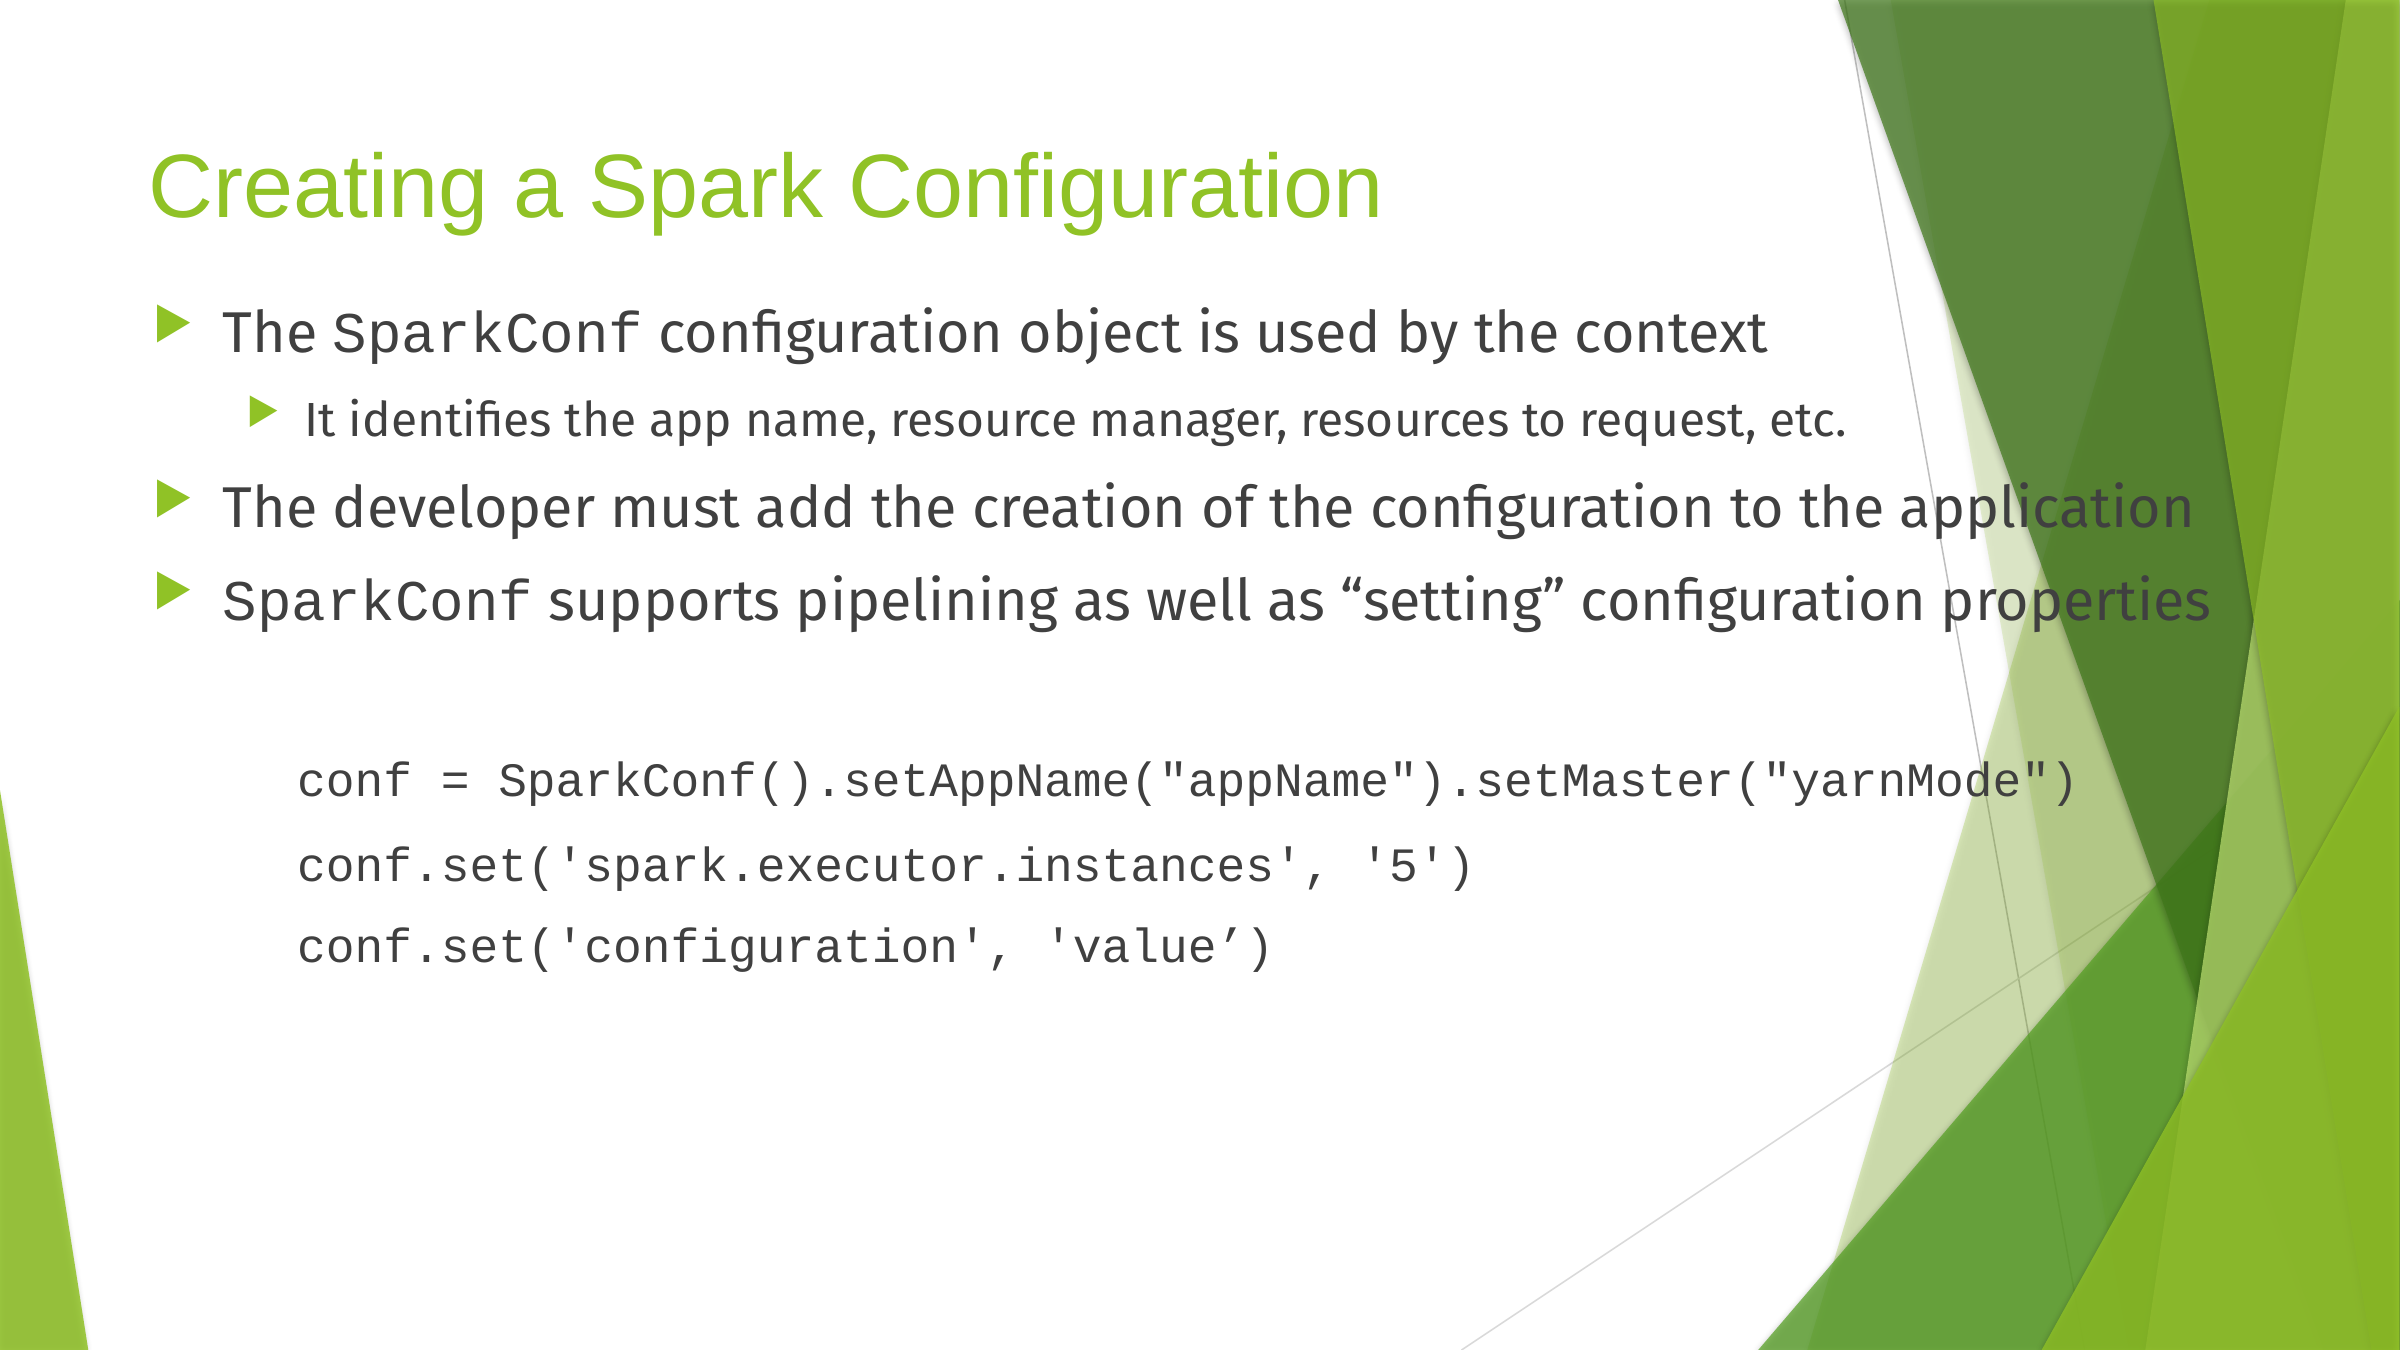

# Creating a Spark Configuration
The SparkConf configuration object is used by the context
It identifies the app name, resource manager, resources to request, etc.
The developer must add the creation of the configuration to the application
SparkConf supports pipelining as well as “setting” configuration properties
	conf = SparkConf().setAppName("appName").setMaster("yarnMode")
	conf.set('spark.executor.instances', '5')
	conf.set('configuration', 'value’)